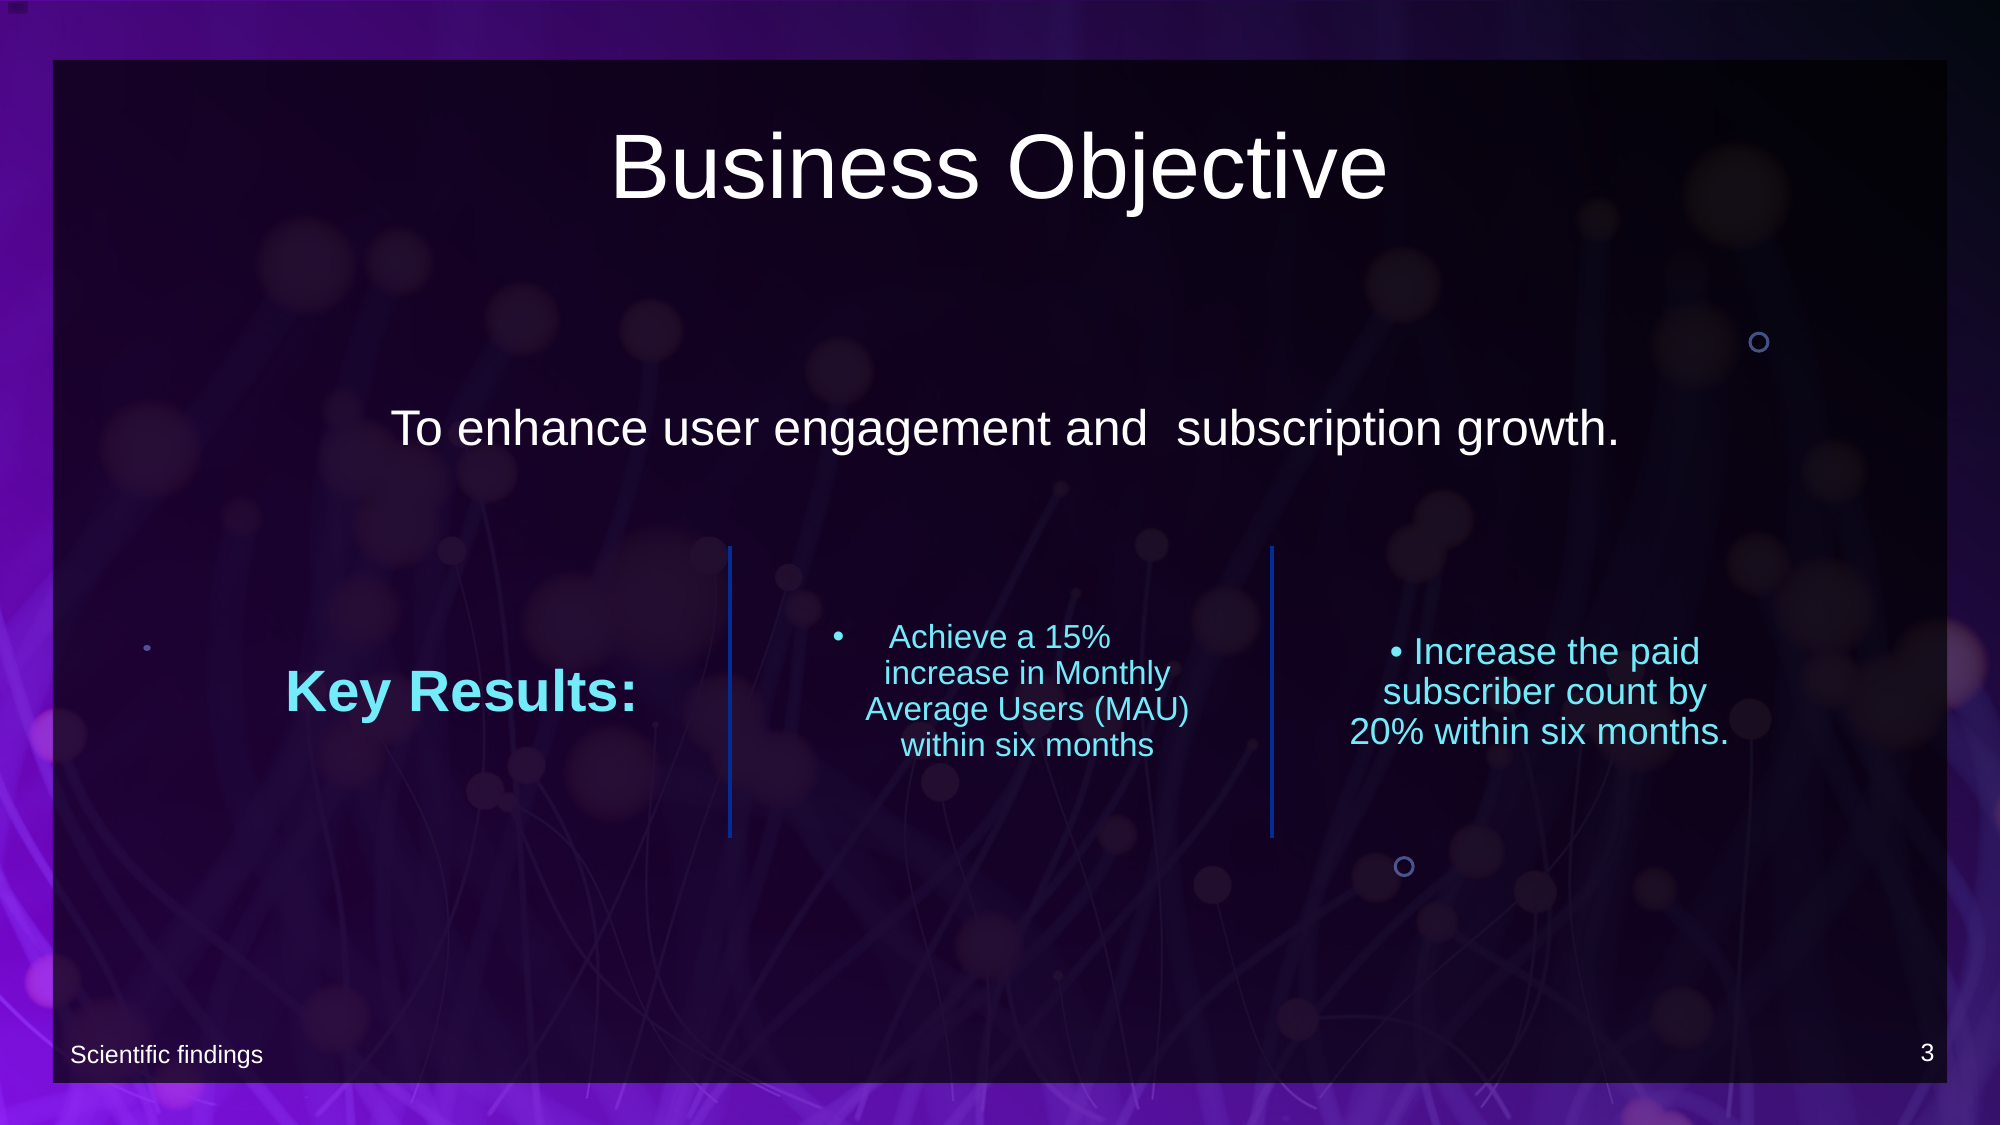

# Business Objective
To enhance user engagement and  subscription growth.
Achieve a 15%       increase in Monthly Average Users (MAU) within six months
Key Results:
• Increase the paid subscriber count by 20% within six months.
3
Scientific findings